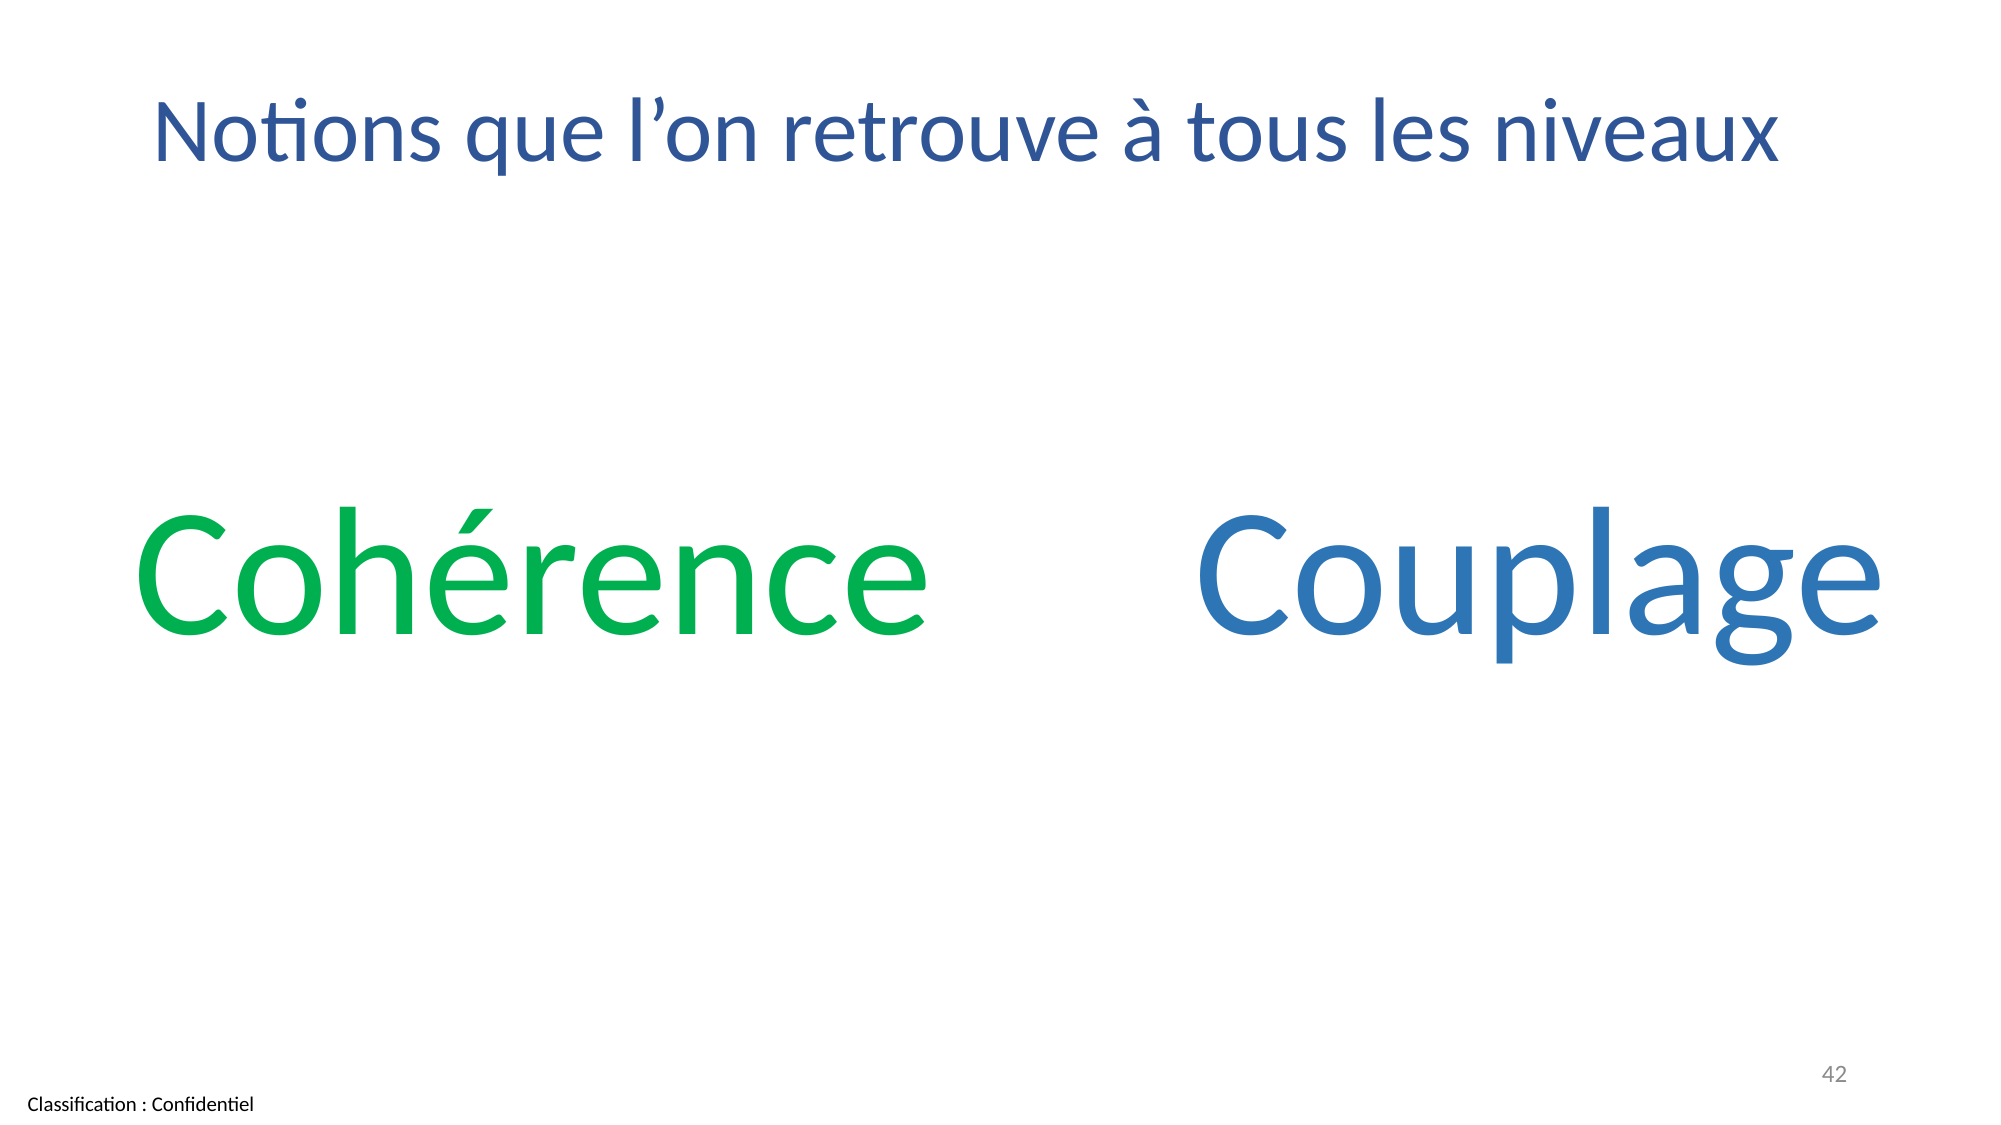

# Notions que l’on retrouve à tous les niveaux
Cohérence
Couplage
42